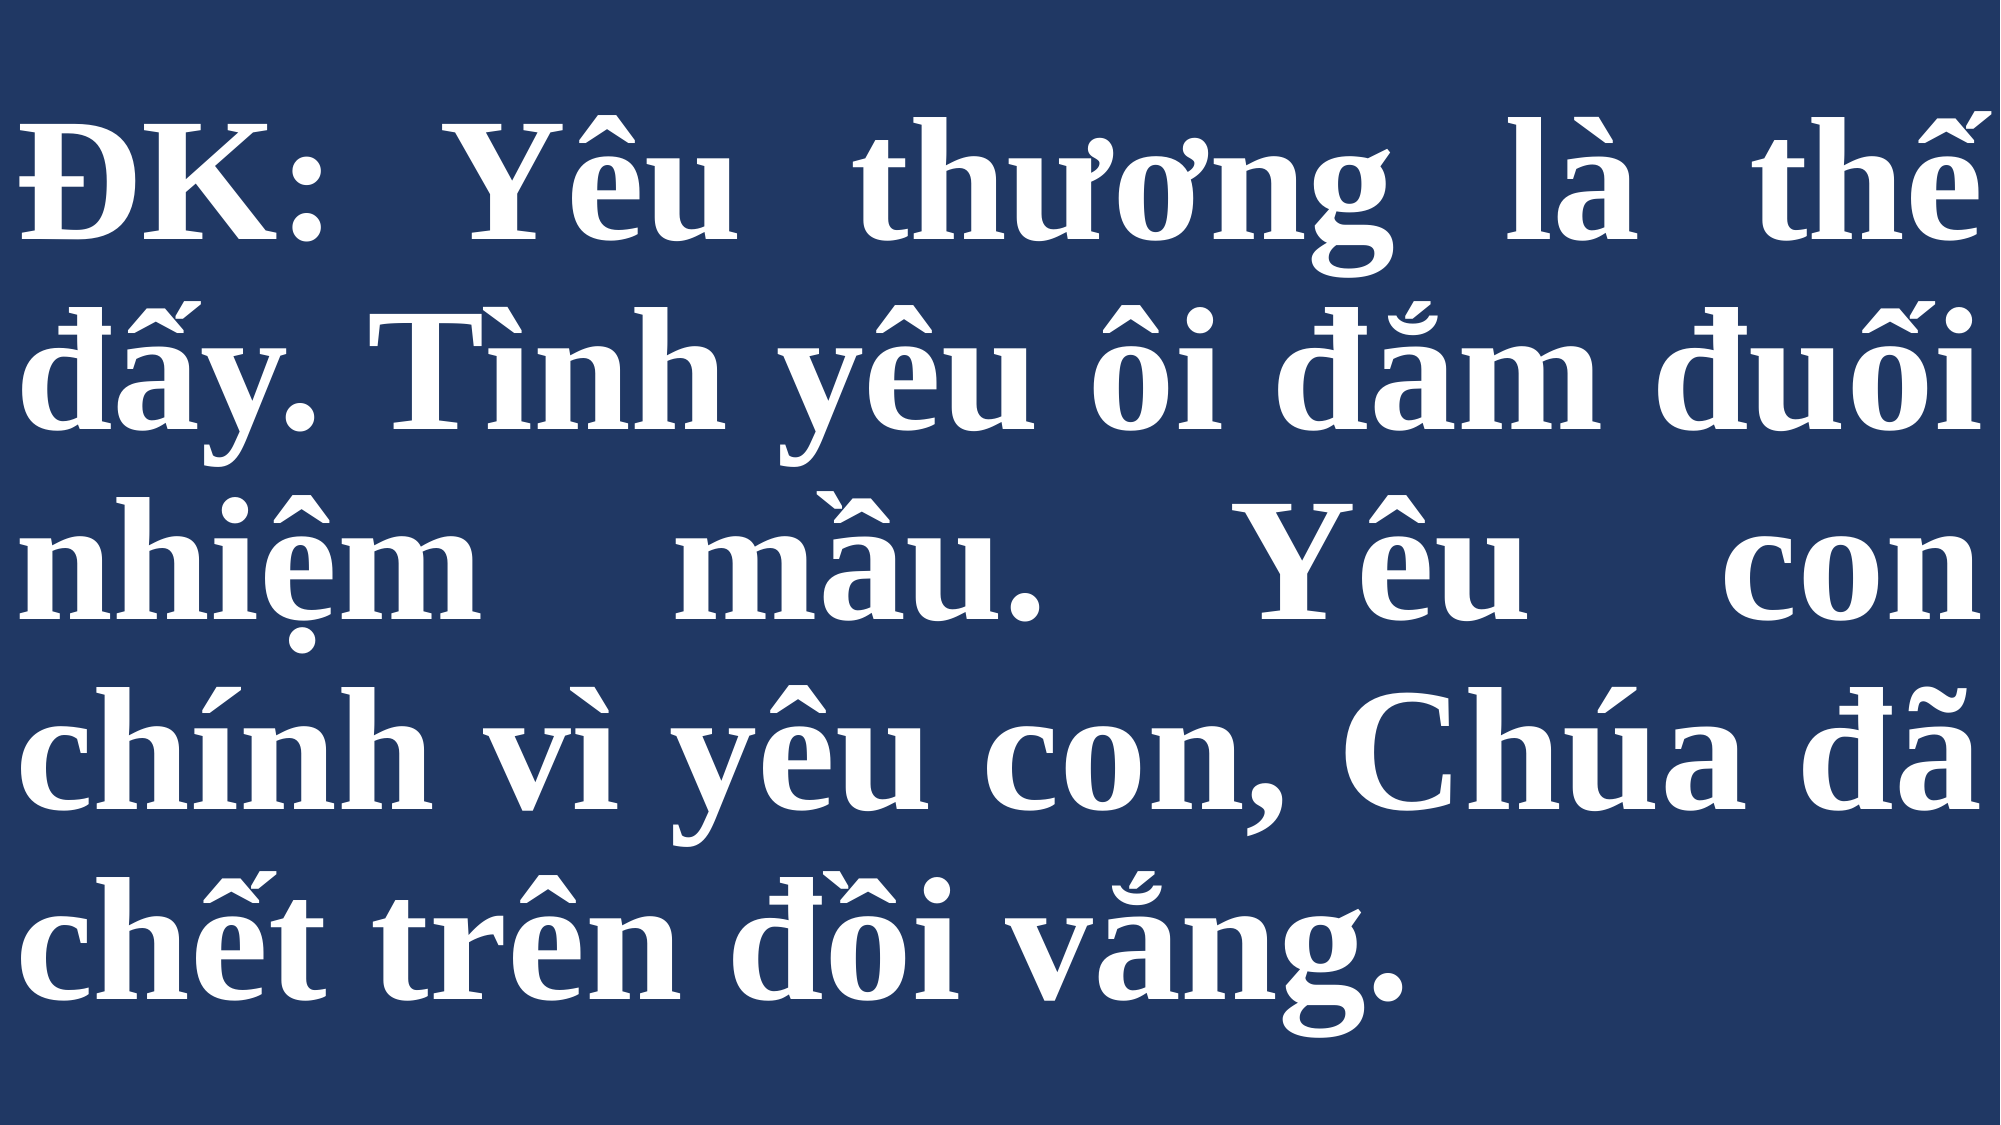

# ĐK: Yêu thương là thế đấy. Tình yêu ôi đắm đuối nhiệm mầu. Yêu con chính vì yêu con, Chúa đã chết trên đồi vắng.